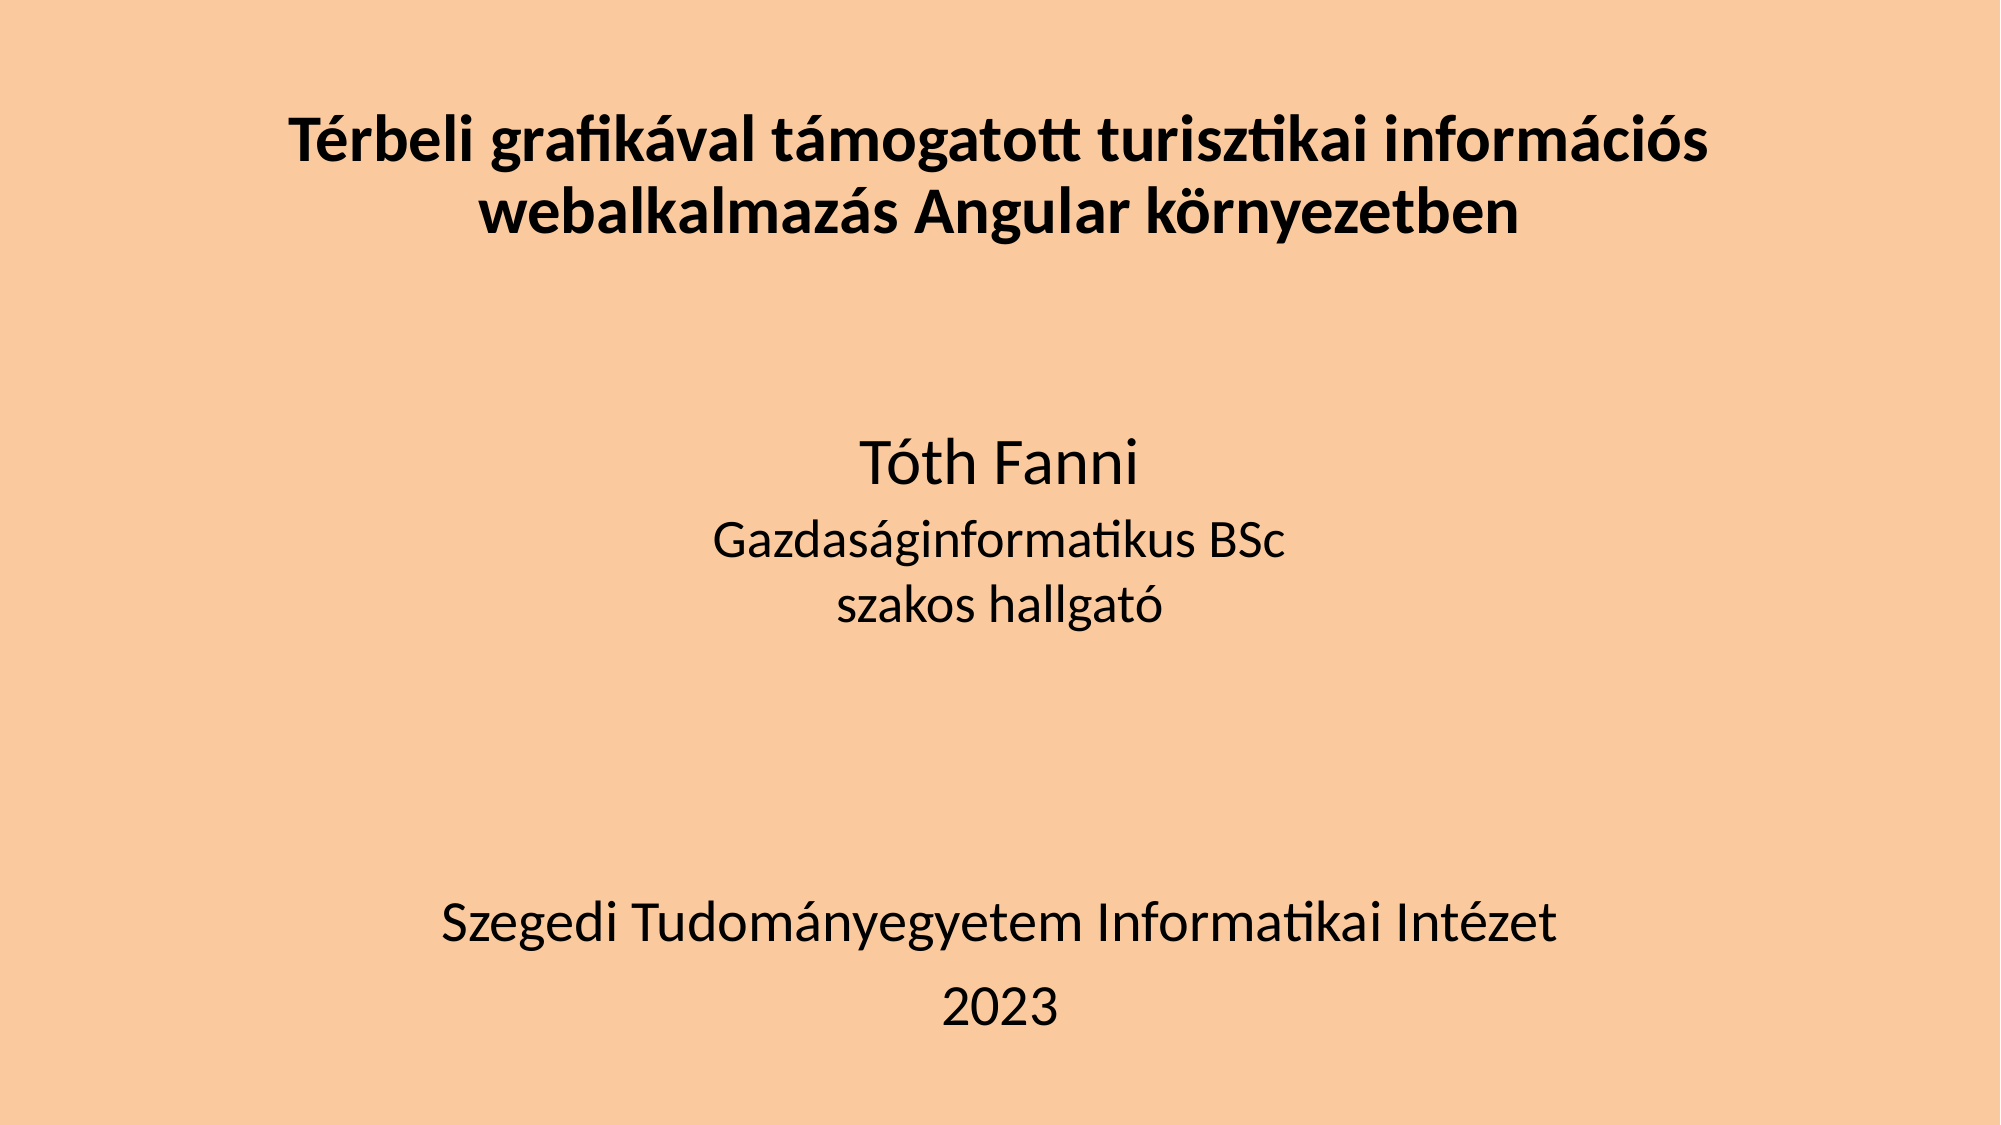

# Térbeli grafikával támogatott turisztikai információs webalkalmazás Angular környezetben
Tóth Fanni
Gazdaságinformatikus BSc
szakos hallgató
Szegedi Tudományegyetem Informatikai Intézet
2023